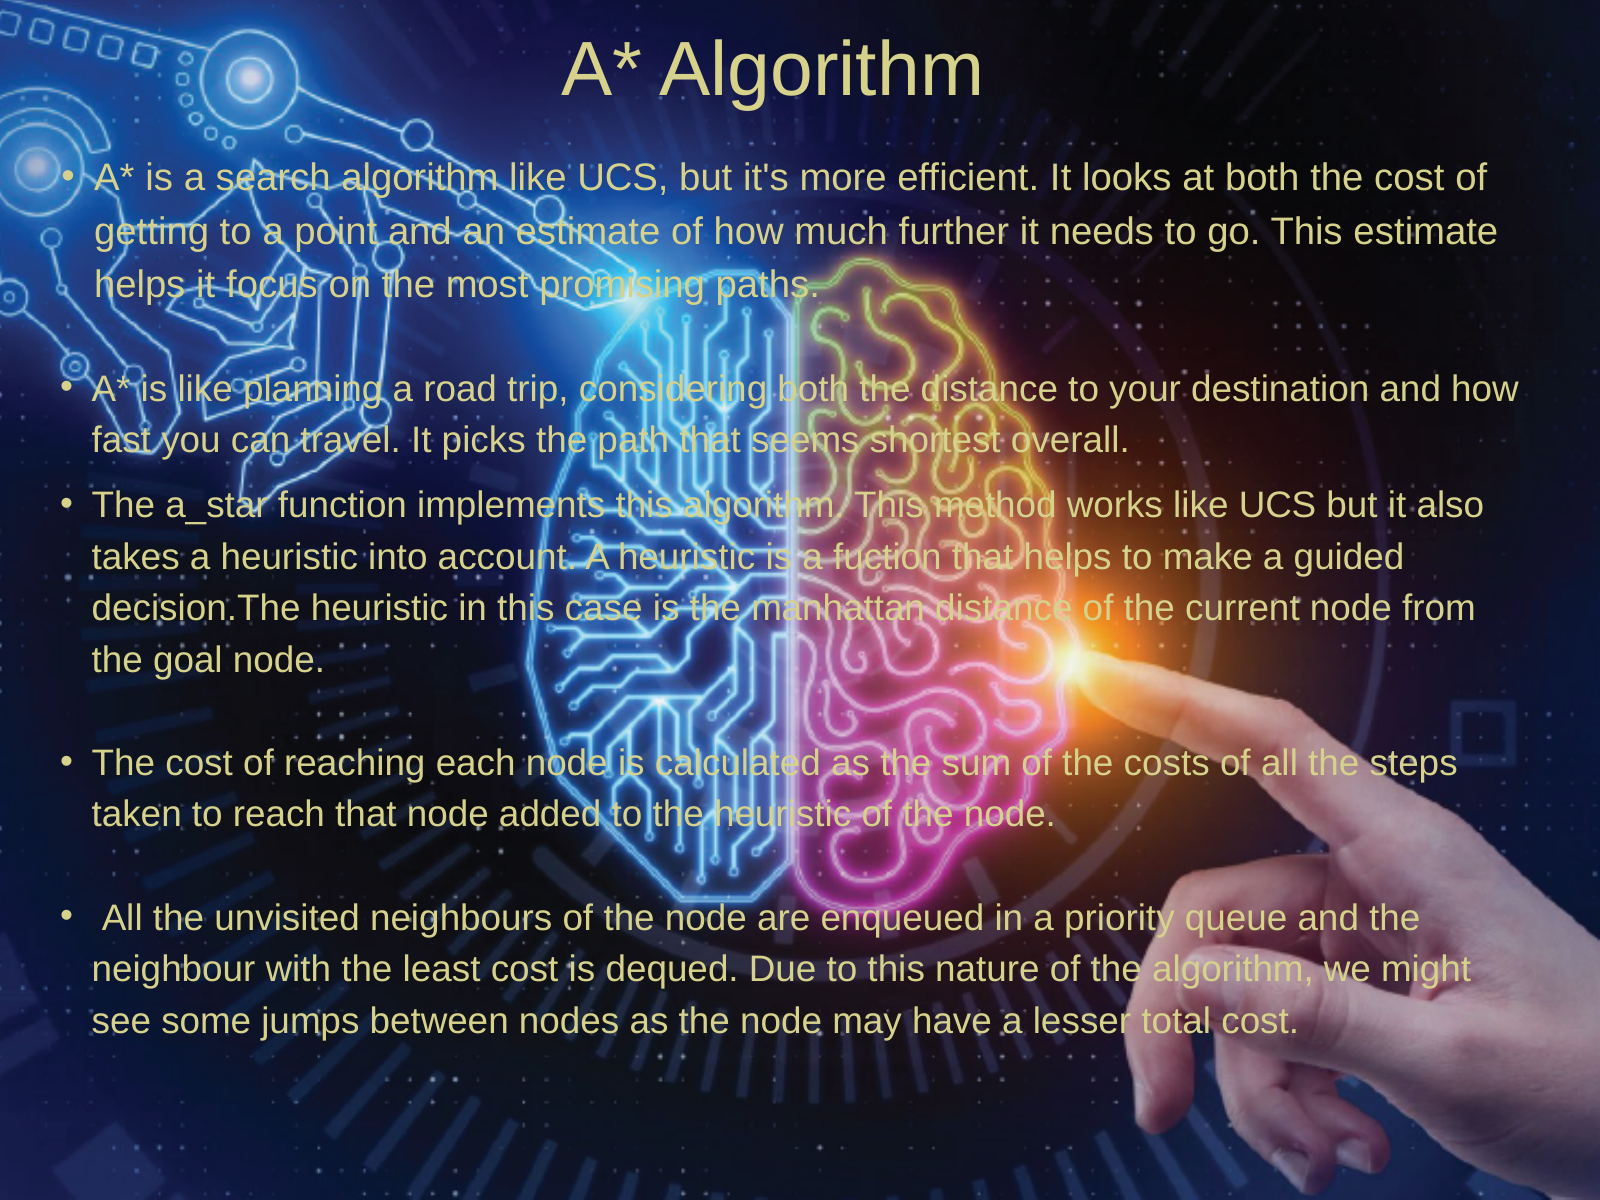

A* Algorithm
A* is a search algorithm like UCS, but it's more efficient. It looks at both the cost of getting to a point and an estimate of how much further it needs to go. This estimate helps it focus on the most promising paths.

A* is like planning a road trip, considering both the distance to your destination and how fast you can travel. It picks the path that seems shortest overall.

The a_star function implements this algorithm. This method works like UCS but it also takes a heuristic into account. A heuristic is a fuction that helps to make a guided decision.The heuristic in this case is the manhattan distance of the current node from the goal node.

The cost of reaching each node is calculated as the sum of the costs of all the steps taken to reach that node added to the heuristic of the node.

 All the unvisited neighbours of the node are enqueued in a priority queue and the neighbour with the least cost is dequed. Due to this nature of the algorithm, we might see some jumps between nodes as the node may have a lesser total cost.